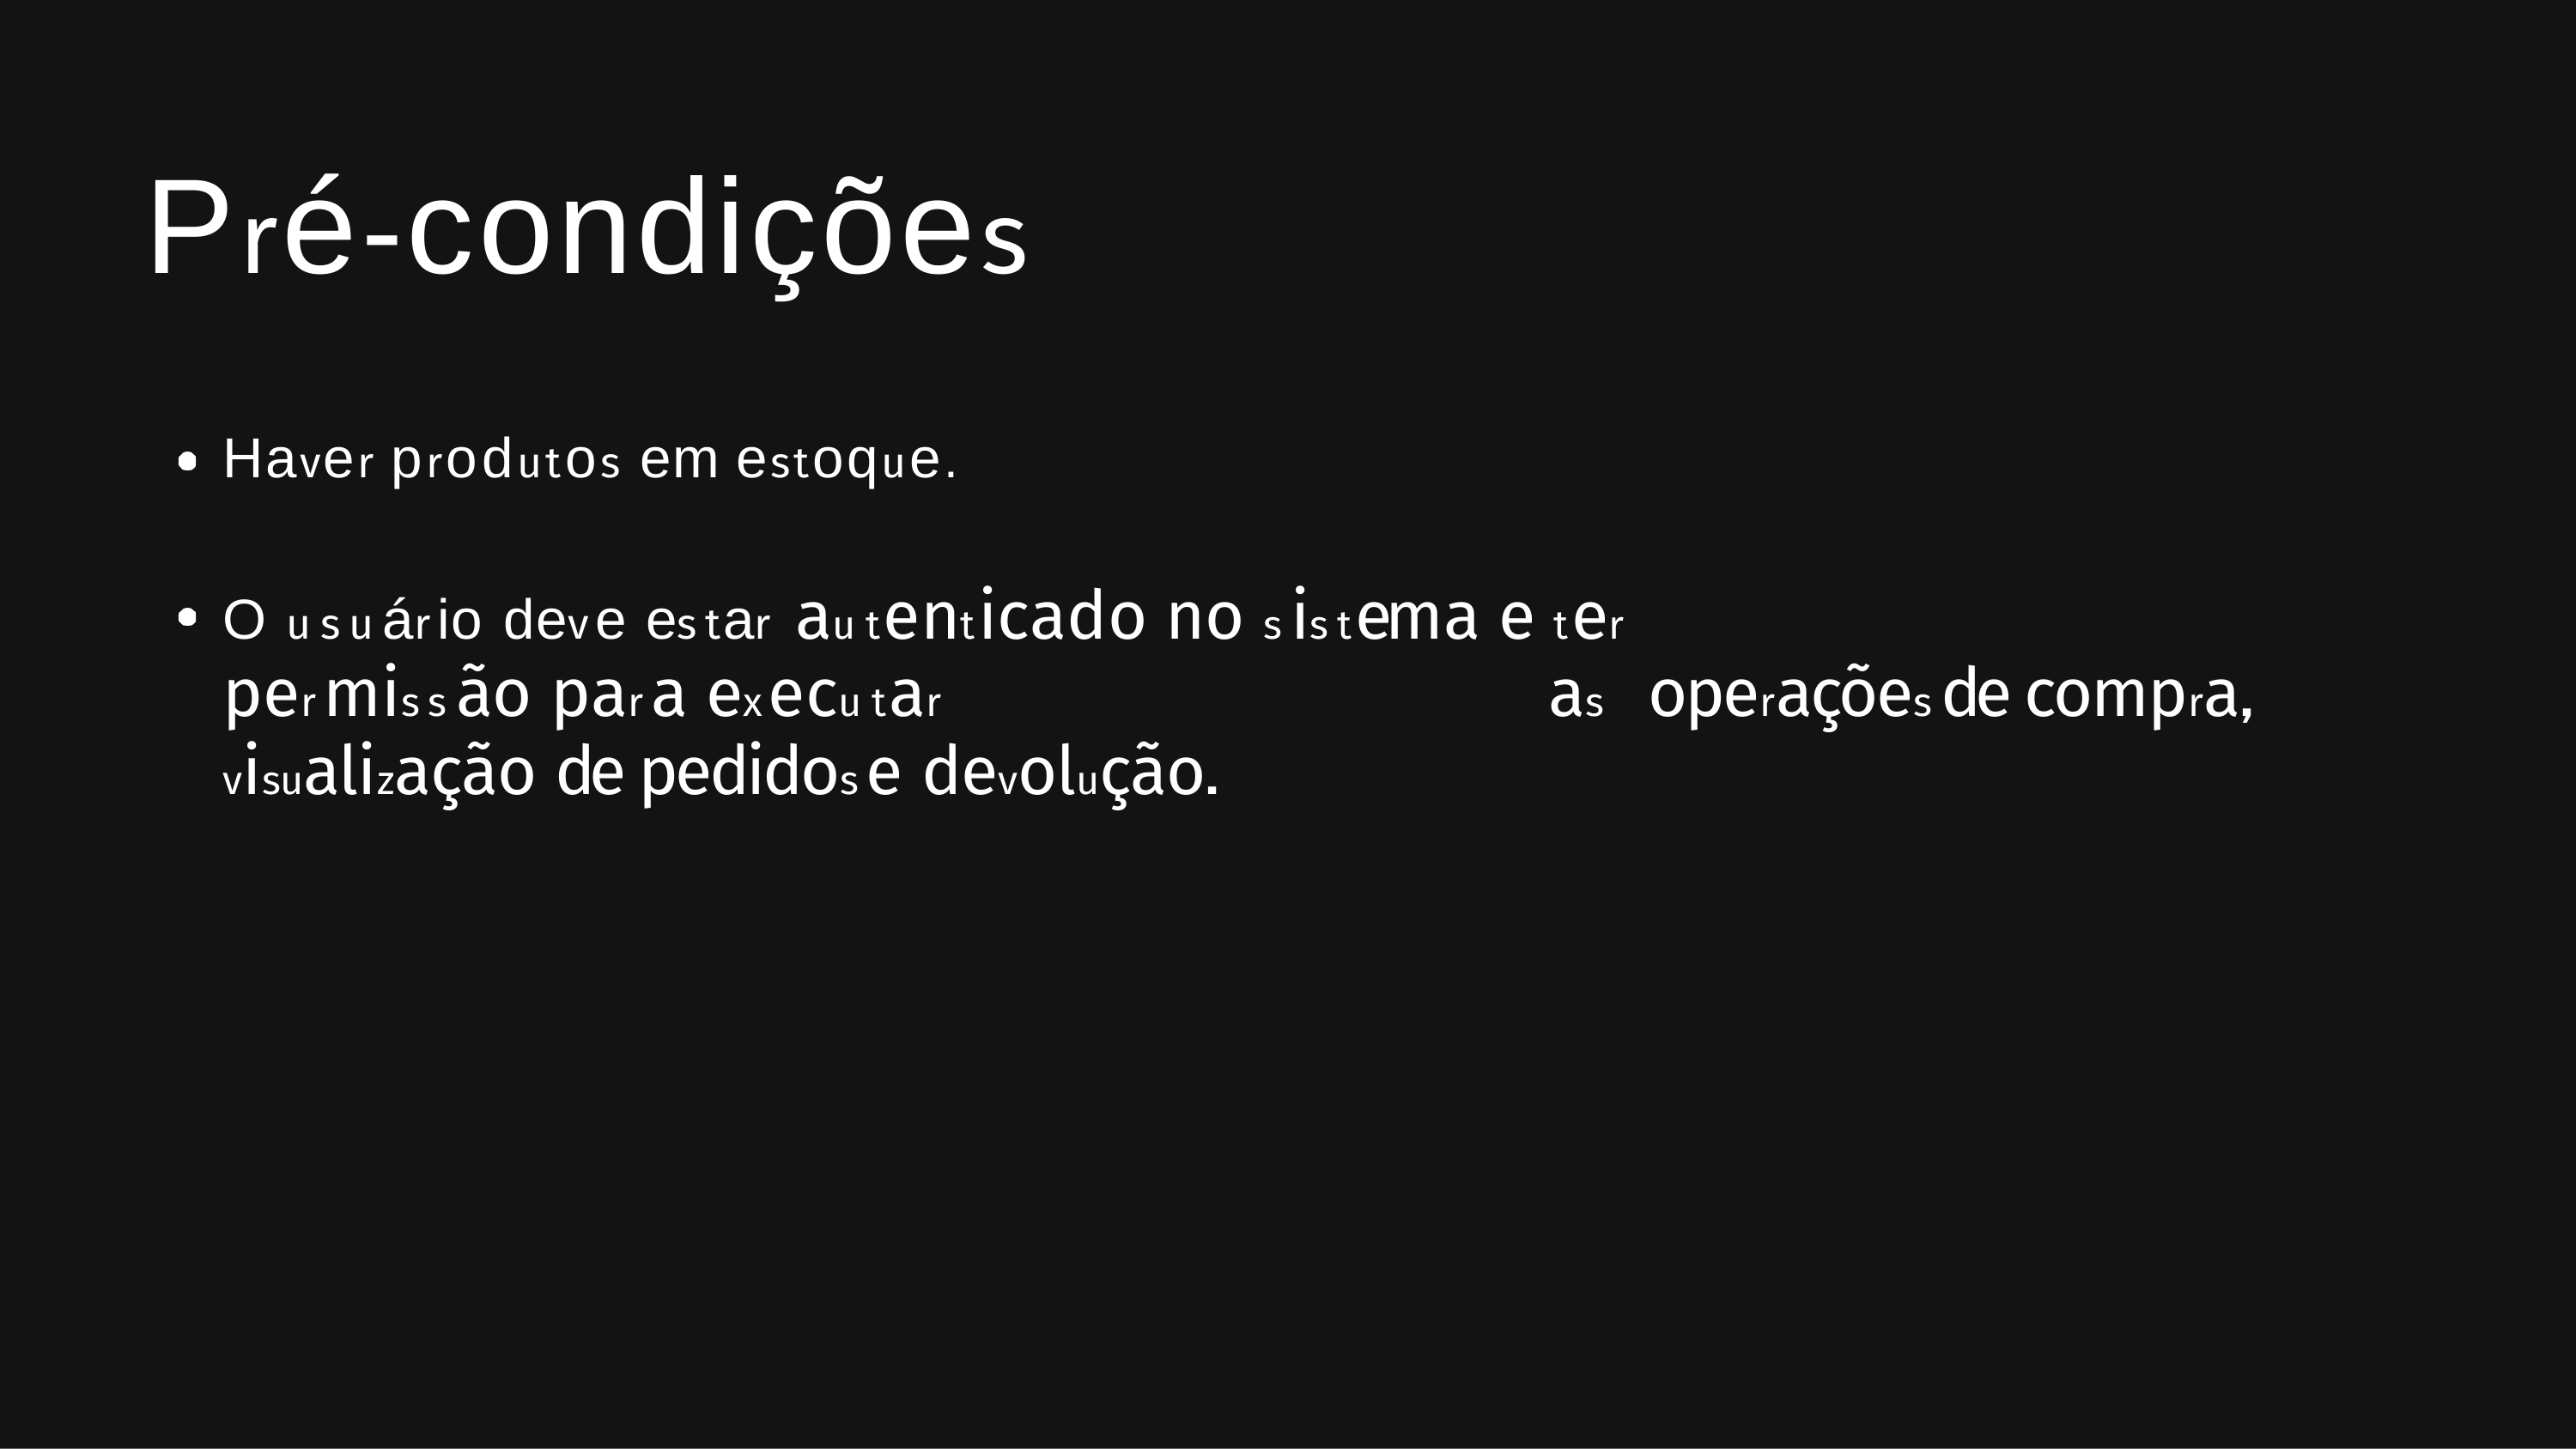

# Pré-condições
Haver produtos em estoque.

O usuário deve estar autenticado no sistema e ter	permissão para executar	as  operações de compra, visualização de pedidos e devolução.